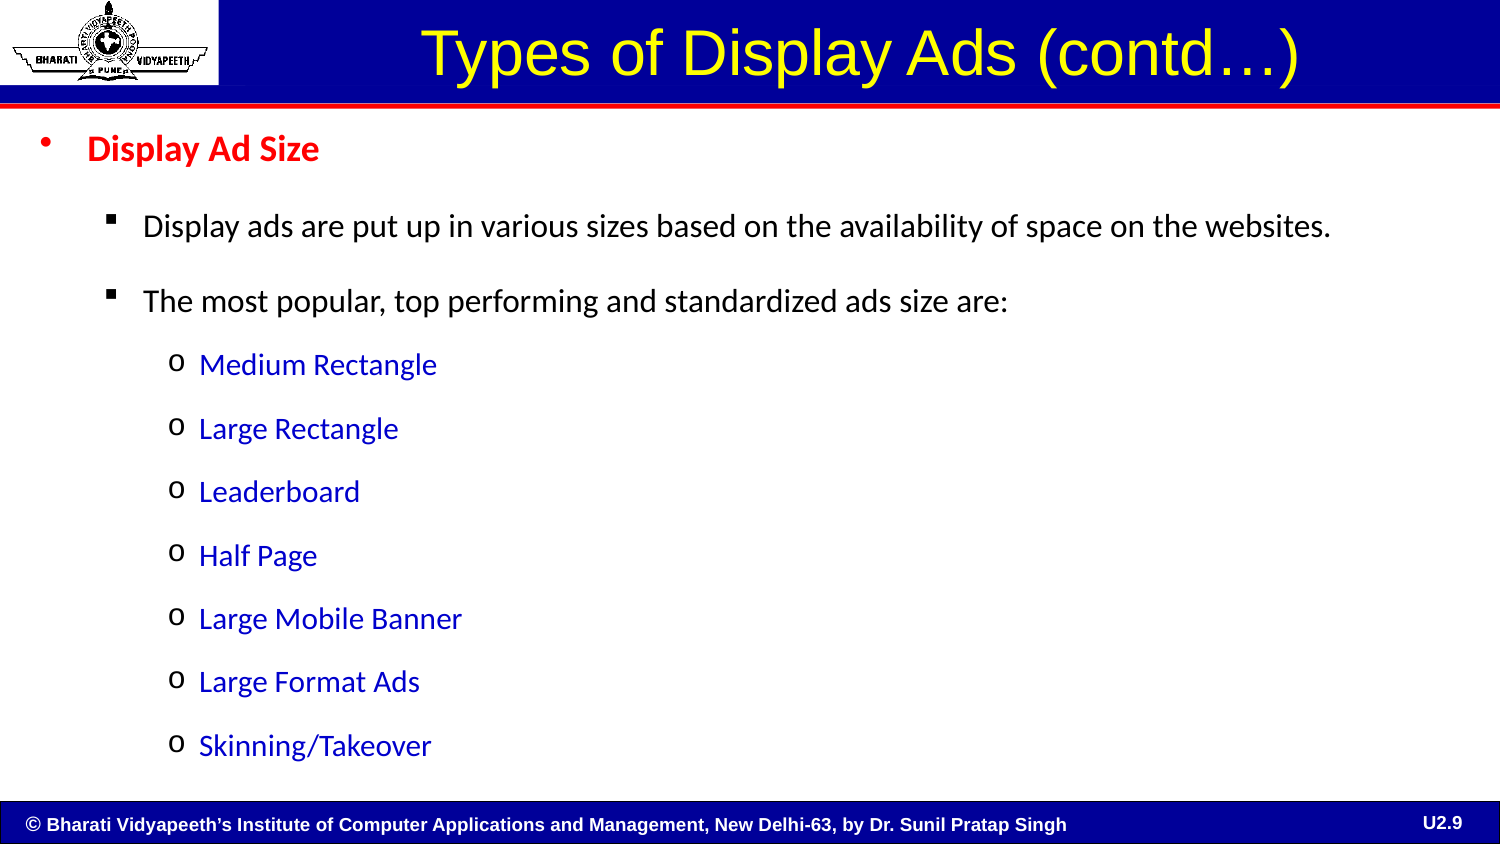

# Types of Display Ads (contd…)
Display Ad Size
Display ads are put up in various sizes based on the availability of space on the websites.
The most popular, top performing and standardized ads size are:
Medium Rectangle
Large Rectangle
Leaderboard
Half Page
Large Mobile Banner
Large Format Ads
Skinning/Takeover